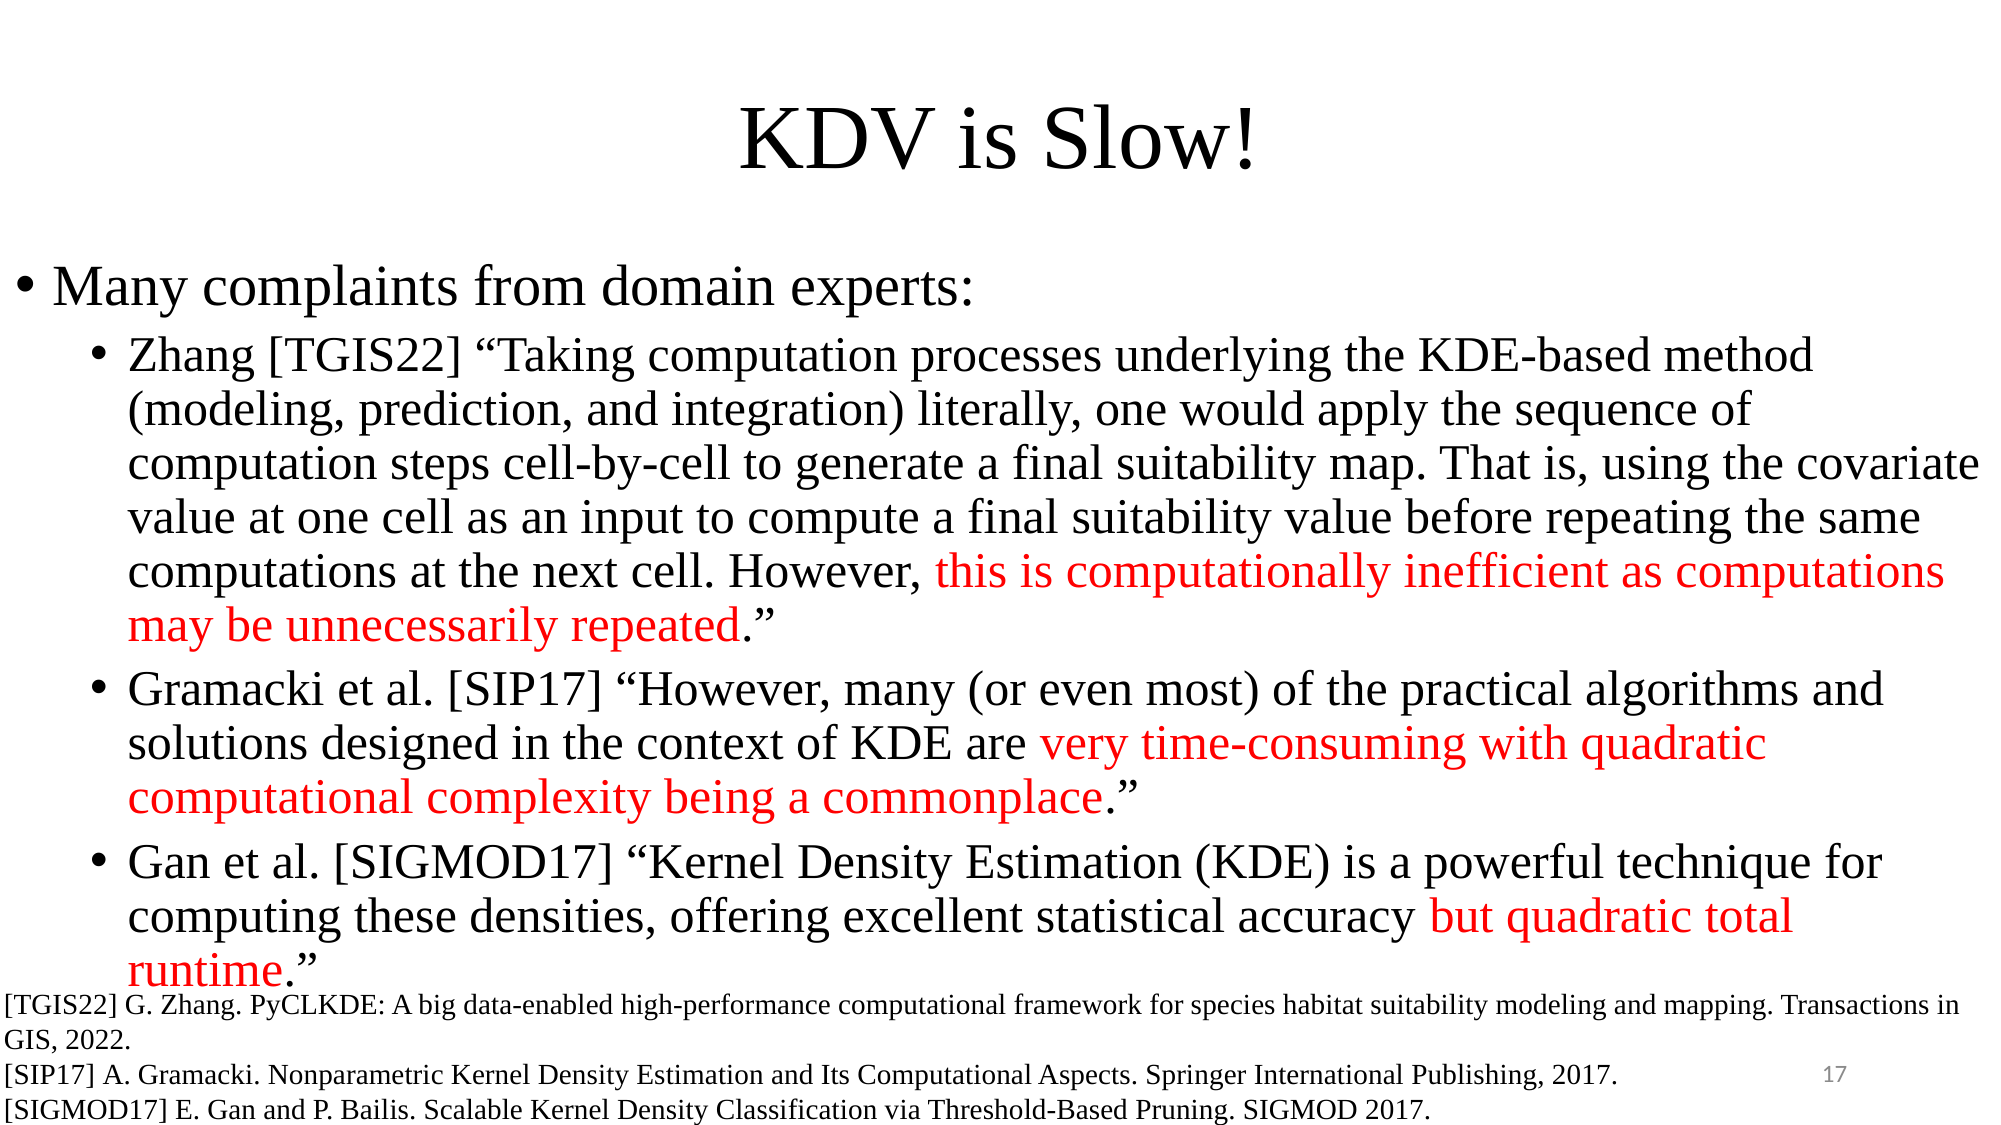

# KDV is Slow!
Many complaints from domain experts:
Zhang [TGIS22] “Taking computation processes underlying the KDE-based method (modeling, prediction, and integration) literally, one would apply the sequence of computation steps cell-by-cell to generate a final suitability map. That is, using the covariate value at one cell as an input to compute a final suitability value before repeating the same computations at the next cell. However, this is computationally inefficient as computations may be unnecessarily repeated.”
Gramacki et al. [SIP17] “However, many (or even most) of the practical algorithms and solutions designed in the context of KDE are very time-consuming with quadratic computational complexity being a commonplace.”
Gan et al. [SIGMOD17] “Kernel Density Estimation (KDE) is a powerful technique for computing these densities, offering excellent statistical accuracy but quadratic total runtime.”

[TGIS22] G. Zhang. PyCLKDE: A big data-enabled high-performance computational framework for species habitat suitability modeling and mapping. Transactions in GIS, 2022.
[SIP17] A. Gramacki. Nonparametric Kernel Density Estimation and Its Computational Aspects. Springer International Publishing, 2017.
[SIGMOD17] E. Gan and P. Bailis. Scalable Kernel Density Classification via Threshold-Based Pruning. SIGMOD 2017.
17